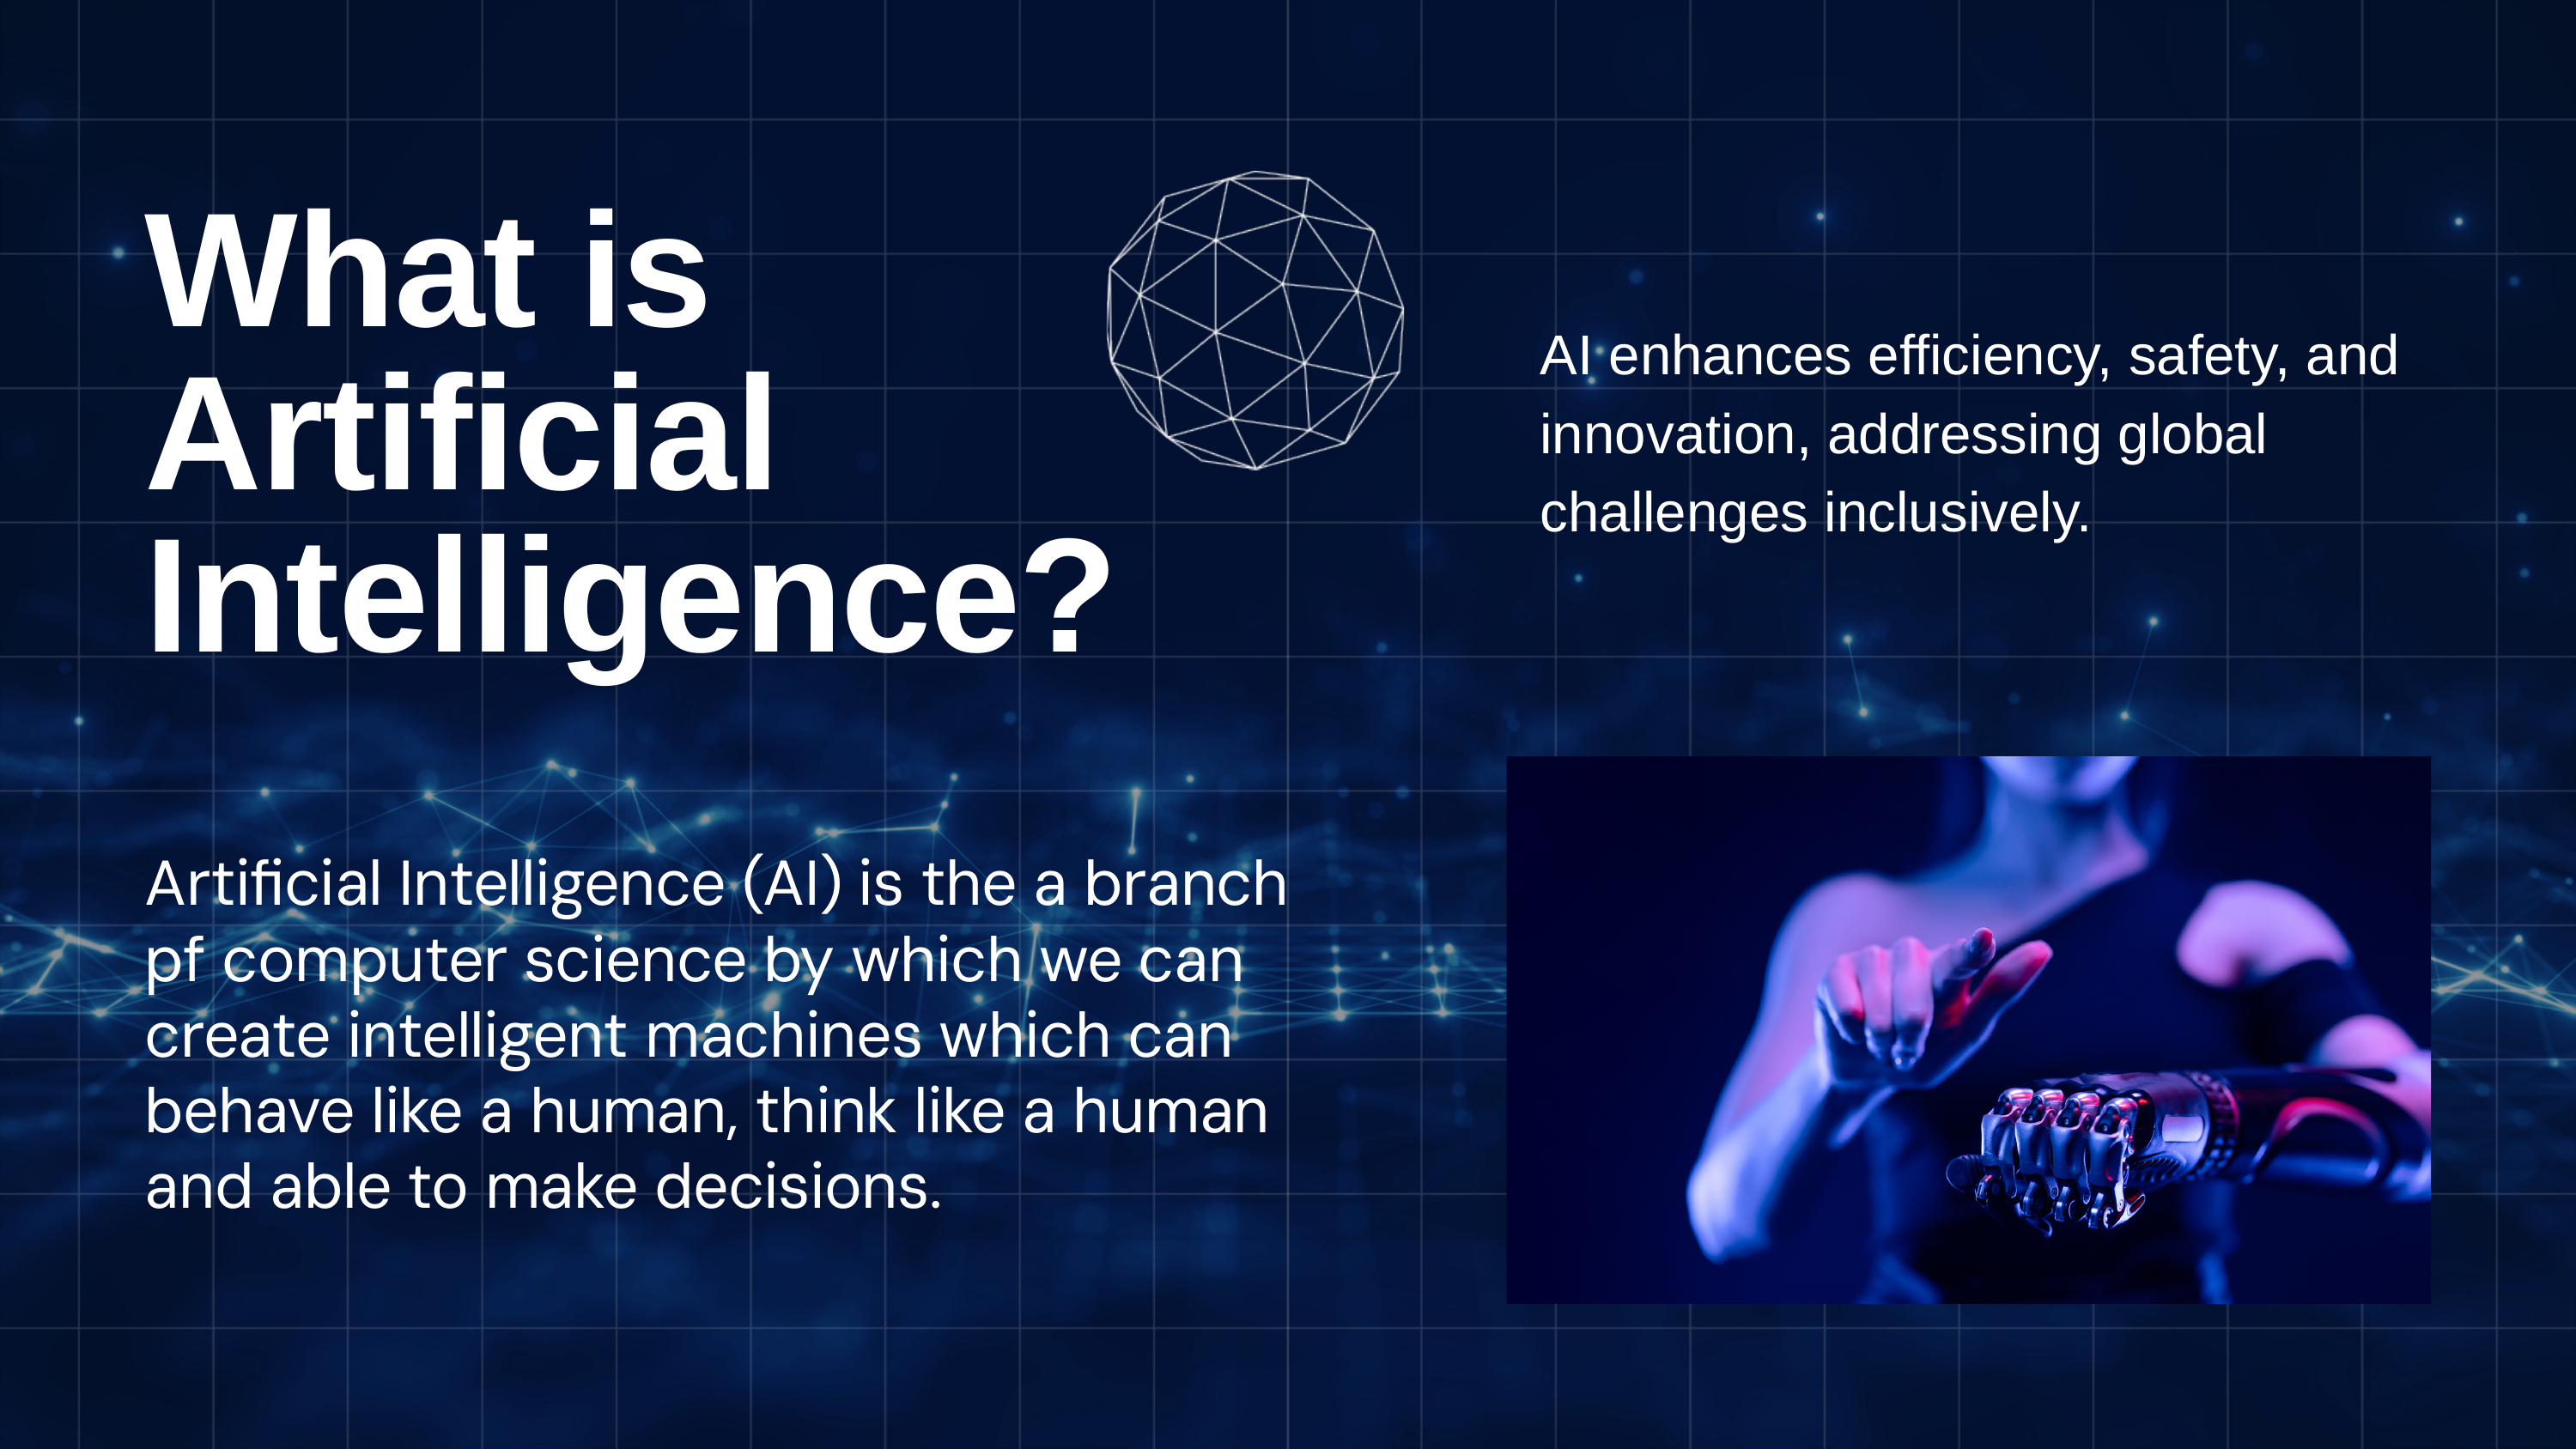

What is Artificial Intelligence?
AI enhances efficiency, safety, and innovation, addressing global challenges inclusively.

Artificial Intelligence (AI) is the a branch pf computer science by which we can create intelligent machines which can behave like a human, think like a human and able to make decisions.